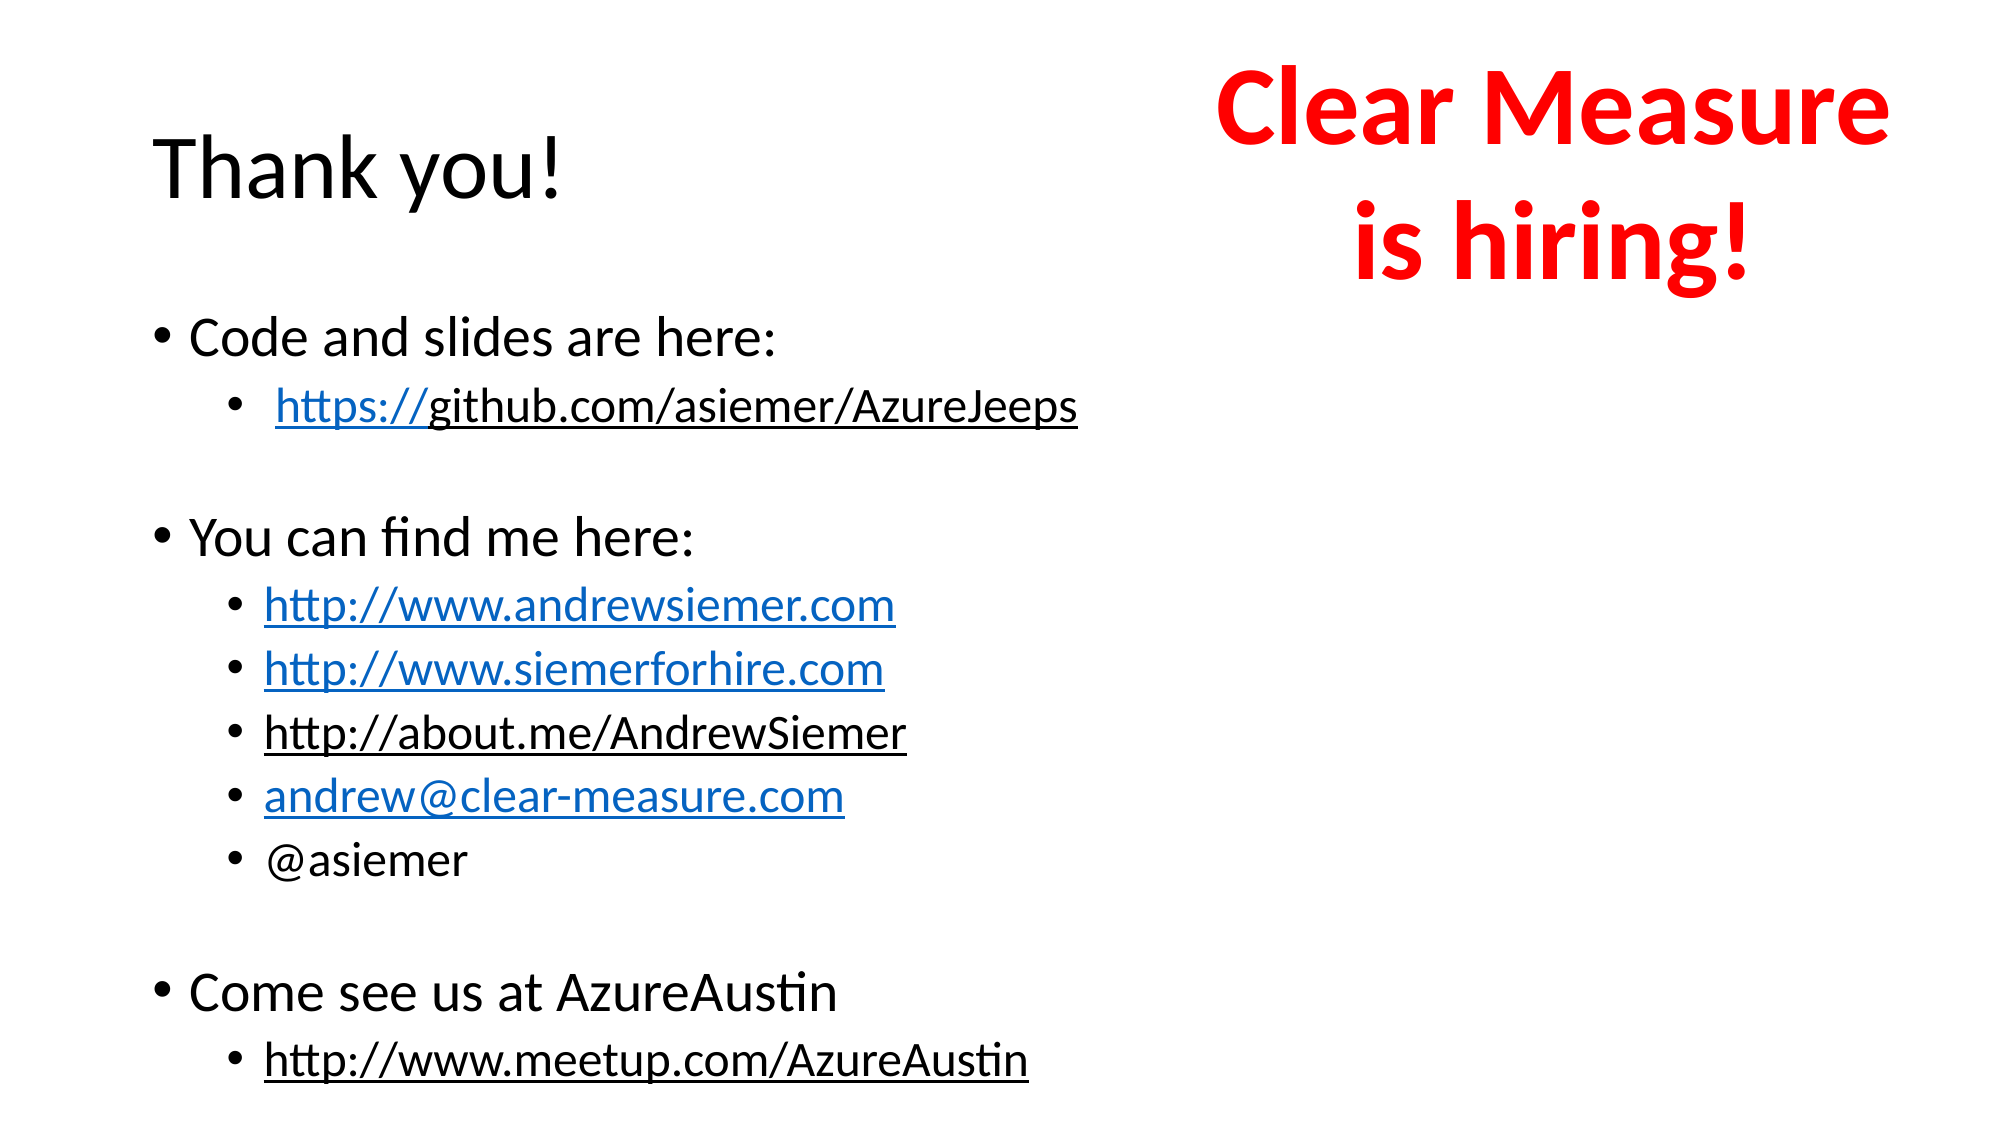

Clear Measure is hiring!
# Thank you!
Code and slides are here:
 https://github.com/asiemer/AzureJeeps
You can find me here:
http://www.andrewsiemer.com
http://www.siemerforhire.com
http://about.me/AndrewSiemer
andrew@clear-measure.com
@asiemer
Come see us at AzureAustin
http://www.meetup.com/AzureAustin